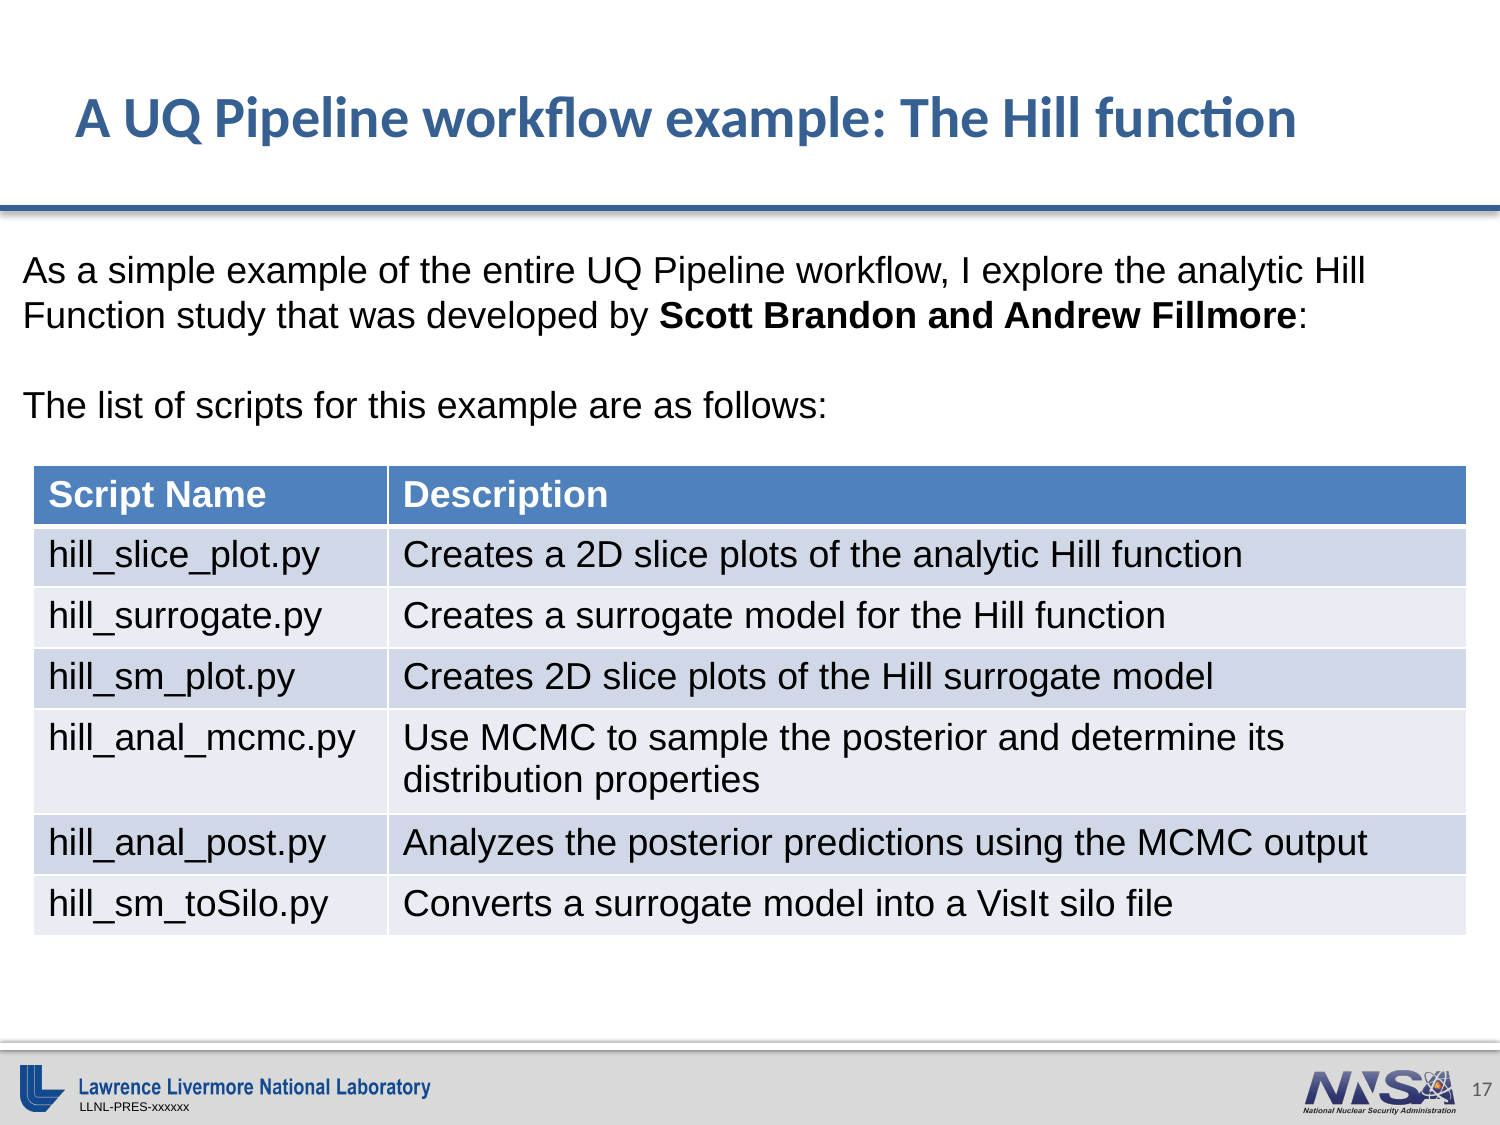

# A UQ Pipeline workflow example: The Hill function
As a simple example of the entire UQ Pipeline workflow, I explore the analytic Hill
Function study that was developed by Scott Brandon and Andrew Fillmore:

The list of scripts for this example are as follows:

| Script Name | Description |
| --- | --- |
| hill\_slice\_plot.py | Creates a 2D slice plots of the analytic Hill function |
| hill\_surrogate.py | Creates a surrogate model for the Hill function |
| hill\_sm\_plot.py | Creates 2D slice plots of the Hill surrogate model |
| hill\_anal\_mcmc.py | Use MCMC to sample the posterior and determine its distribution properties |
| hill\_anal\_post.py | Analyzes the posterior predictions using the MCMC output |
| hill\_sm\_toSilo.py | Converts a surrogate model into a VisIt silo file |